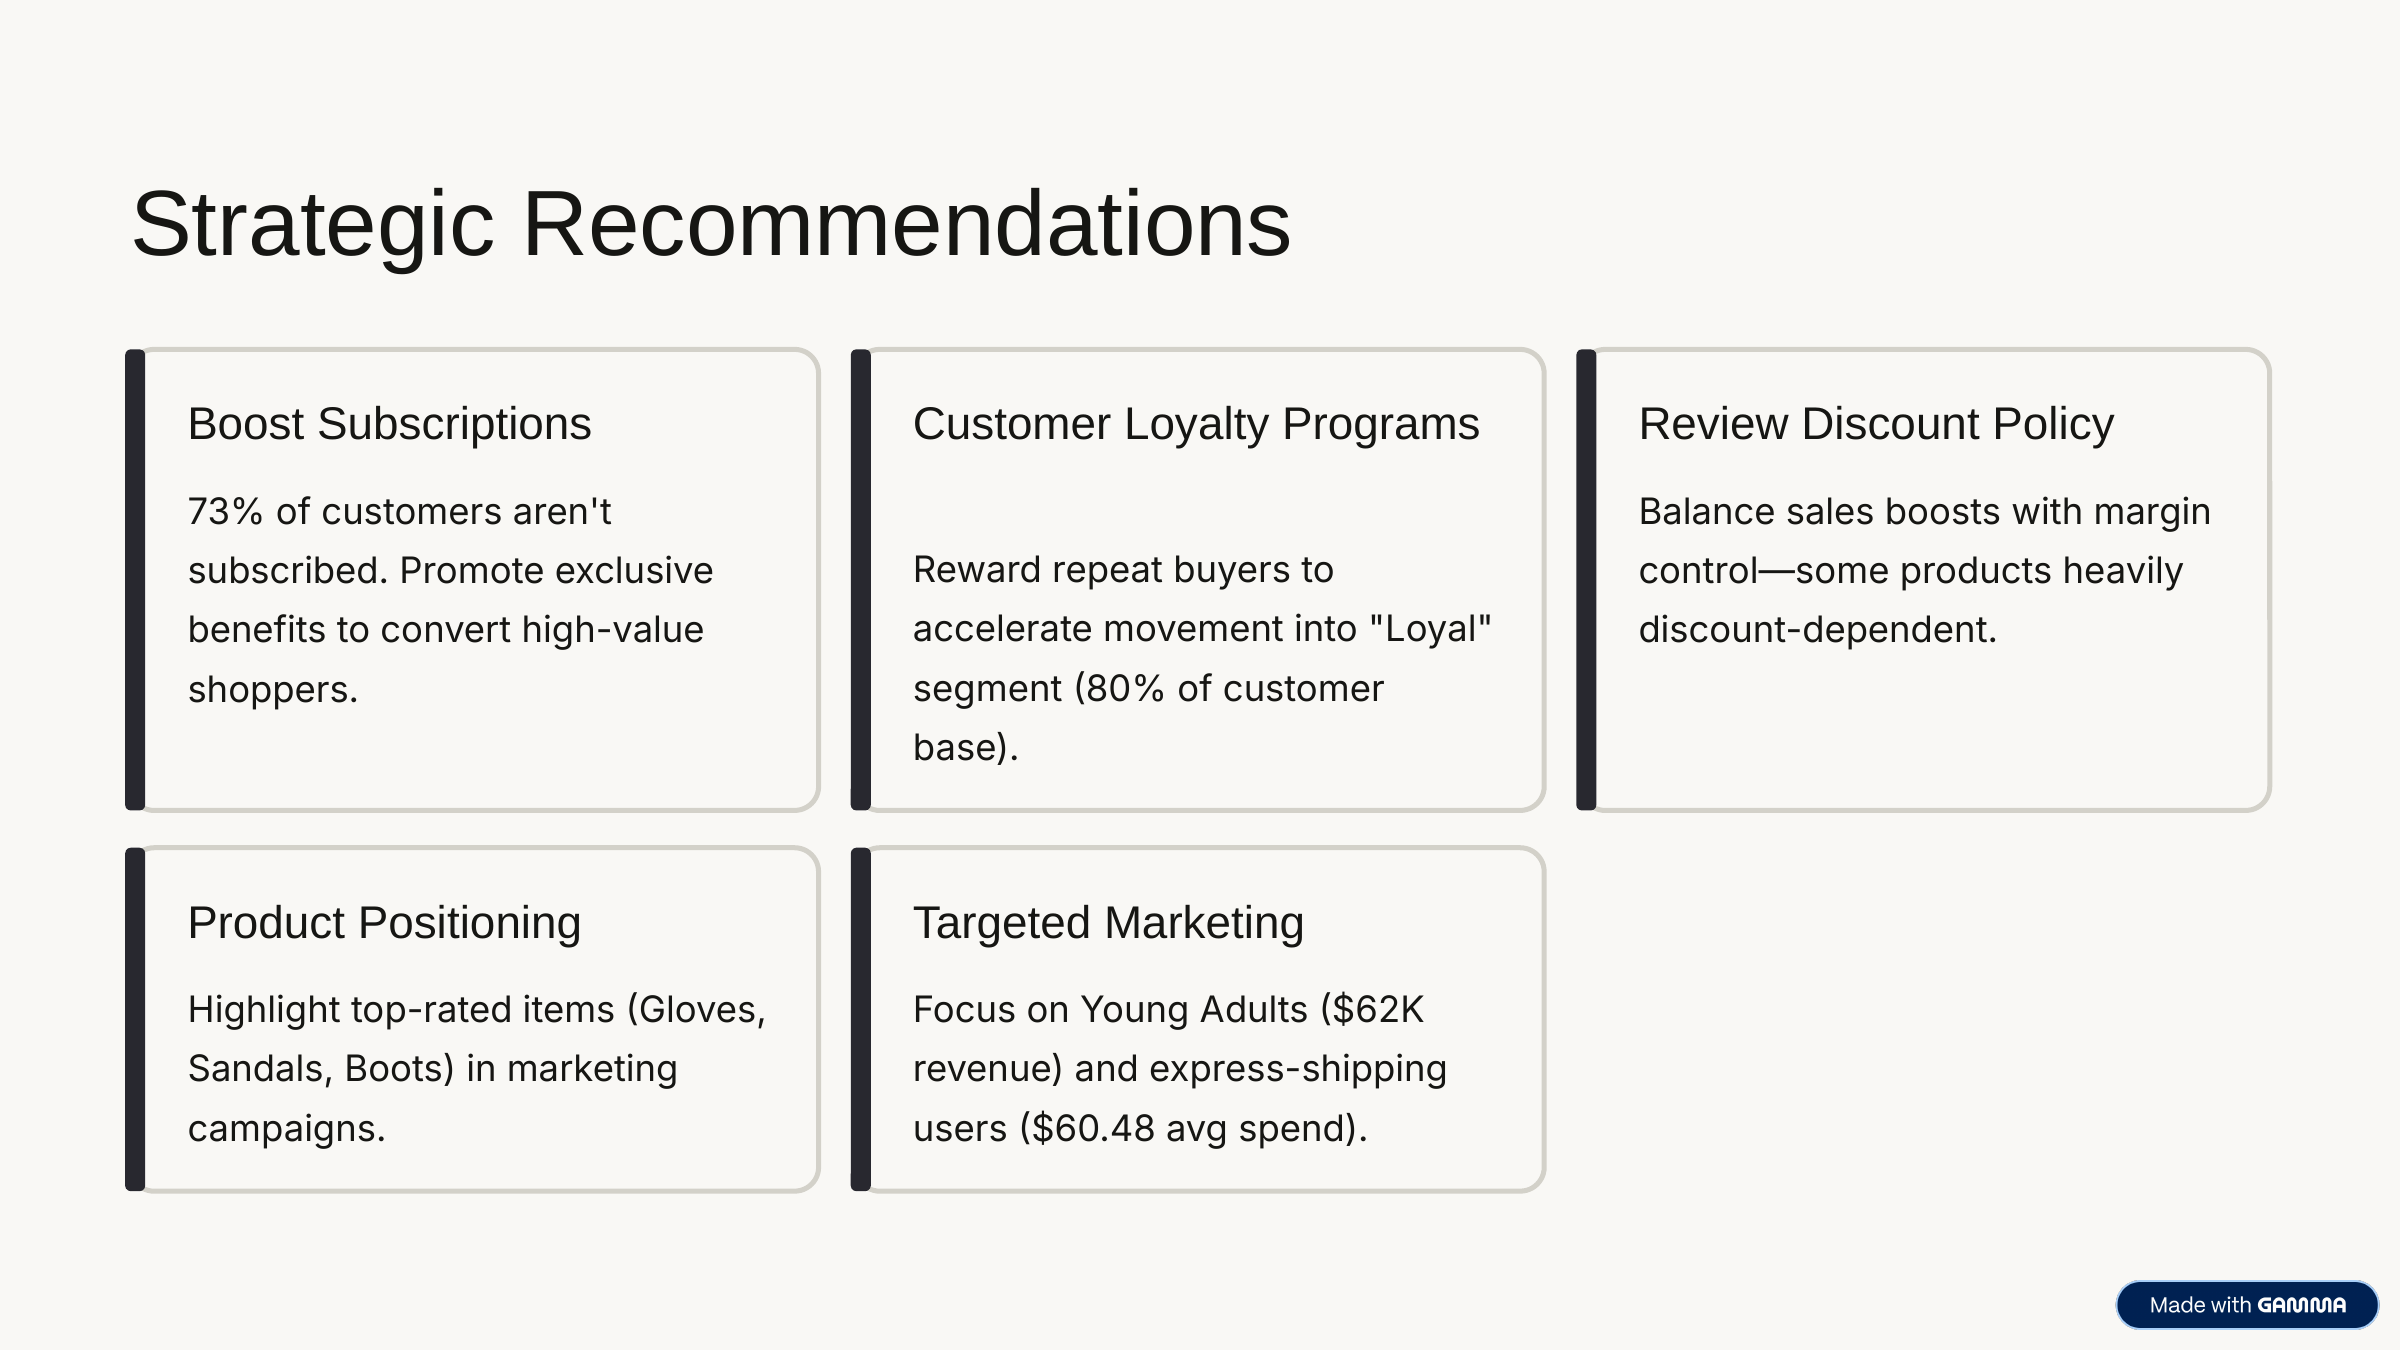

Strategic Recommendations

Boost Subscriptions
Customer Loyalty Programs
Review Discount Policy
73% of customers aren't subscribed. Promote exclusive benefits to convert high-value shoppers.
Balance sales boosts with margin control—some products heavily discount-dependent.
Reward repeat buyers to accelerate movement into "Loyal" segment (80% of customer base).

Product Positioning
Targeted Marketing
Highlight top-rated items (Gloves, Sandals, Boots) in marketing campaigns.
Focus on Young Adults ($62K revenue) and express-shipping users ($60.48 avg spend).